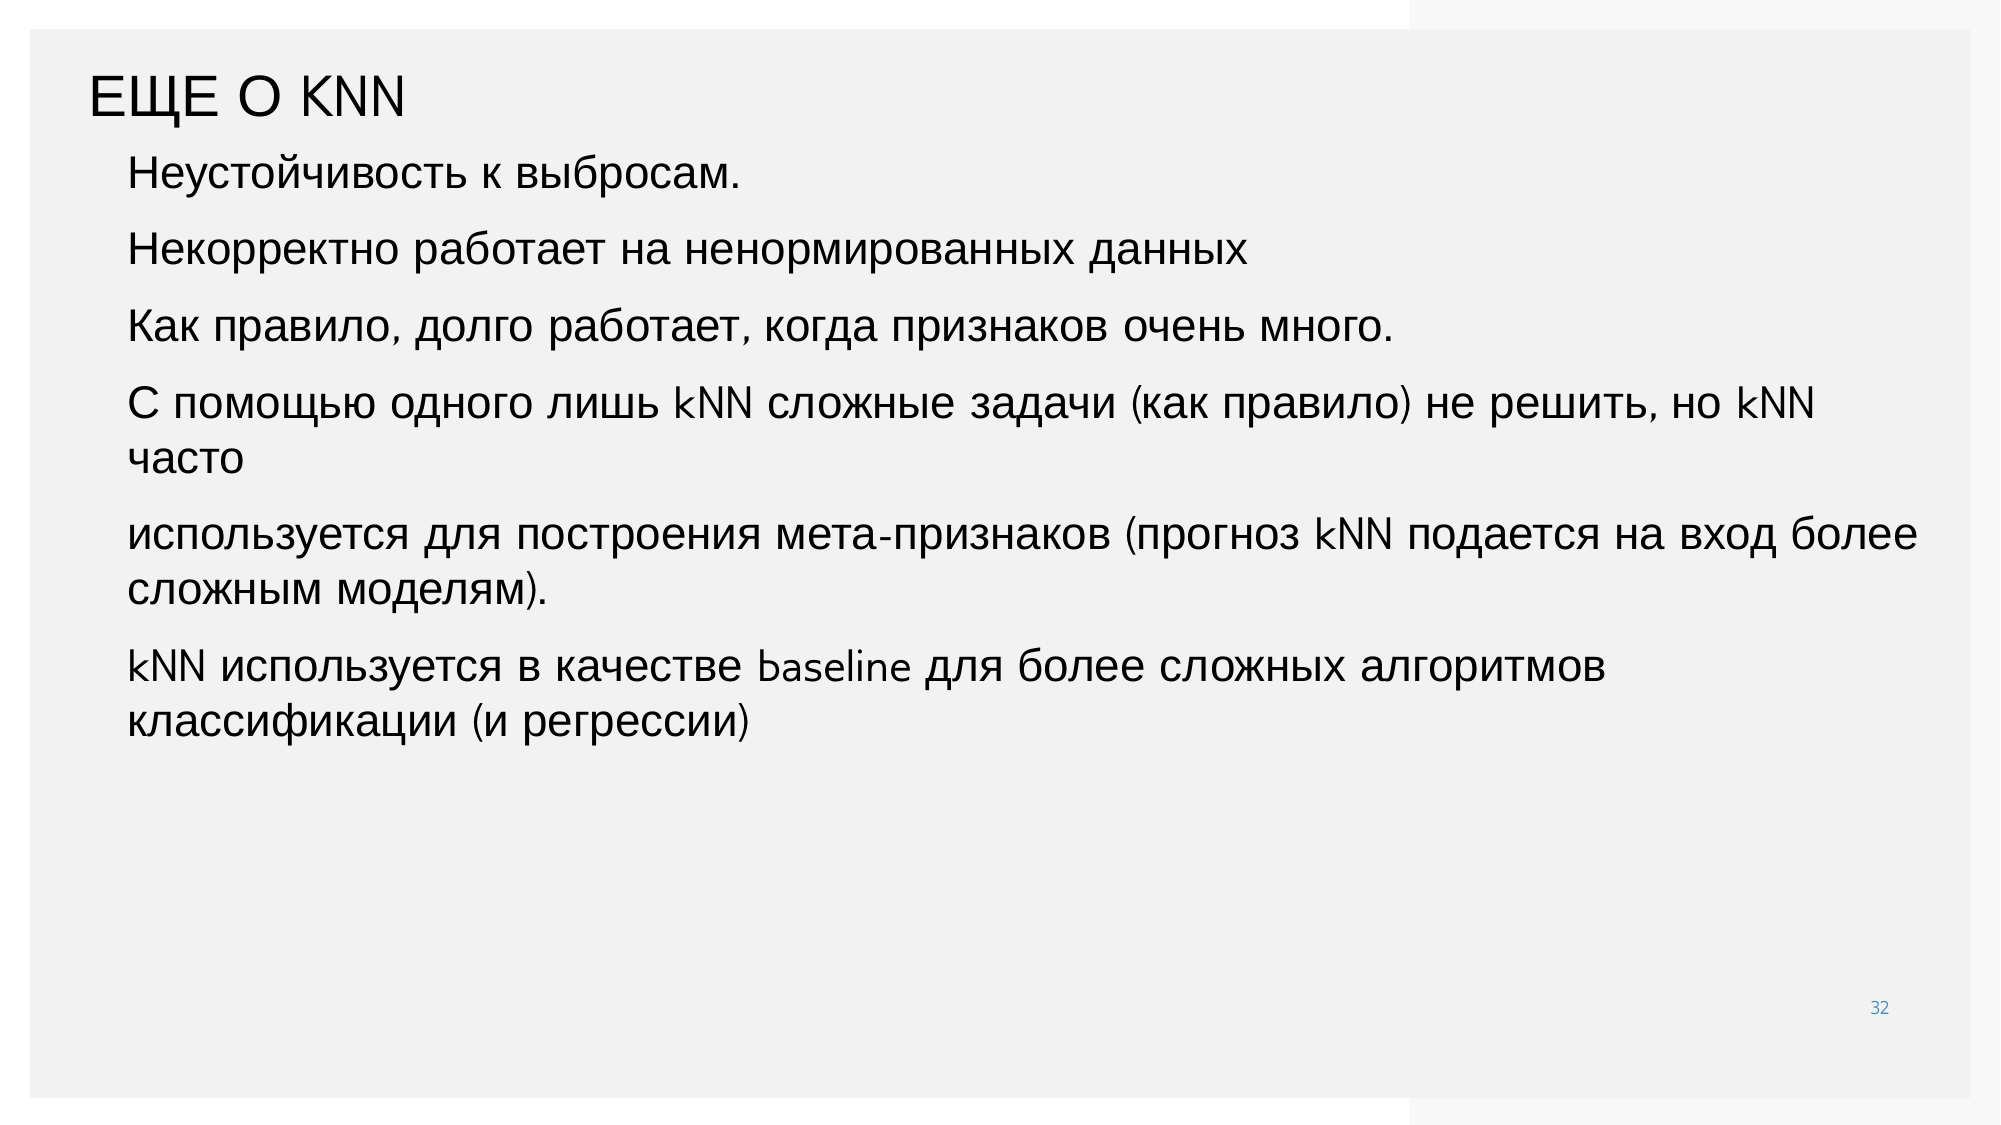

# Еще о kNN
Неустойчивость к выбросам.
Некорректно работает на ненормированных данных
Как правило, долго работает, когда признаков очень много.
С помощью одного лишь kNN сложные задачи (как правило) не решить, но kNN часто
используется для построения мета-признаков (прогноз kNN подается на вход более сложным моделям).
kNN используется в качестве baseline для более сложных алгоритмов классификации (и регрессии)

32